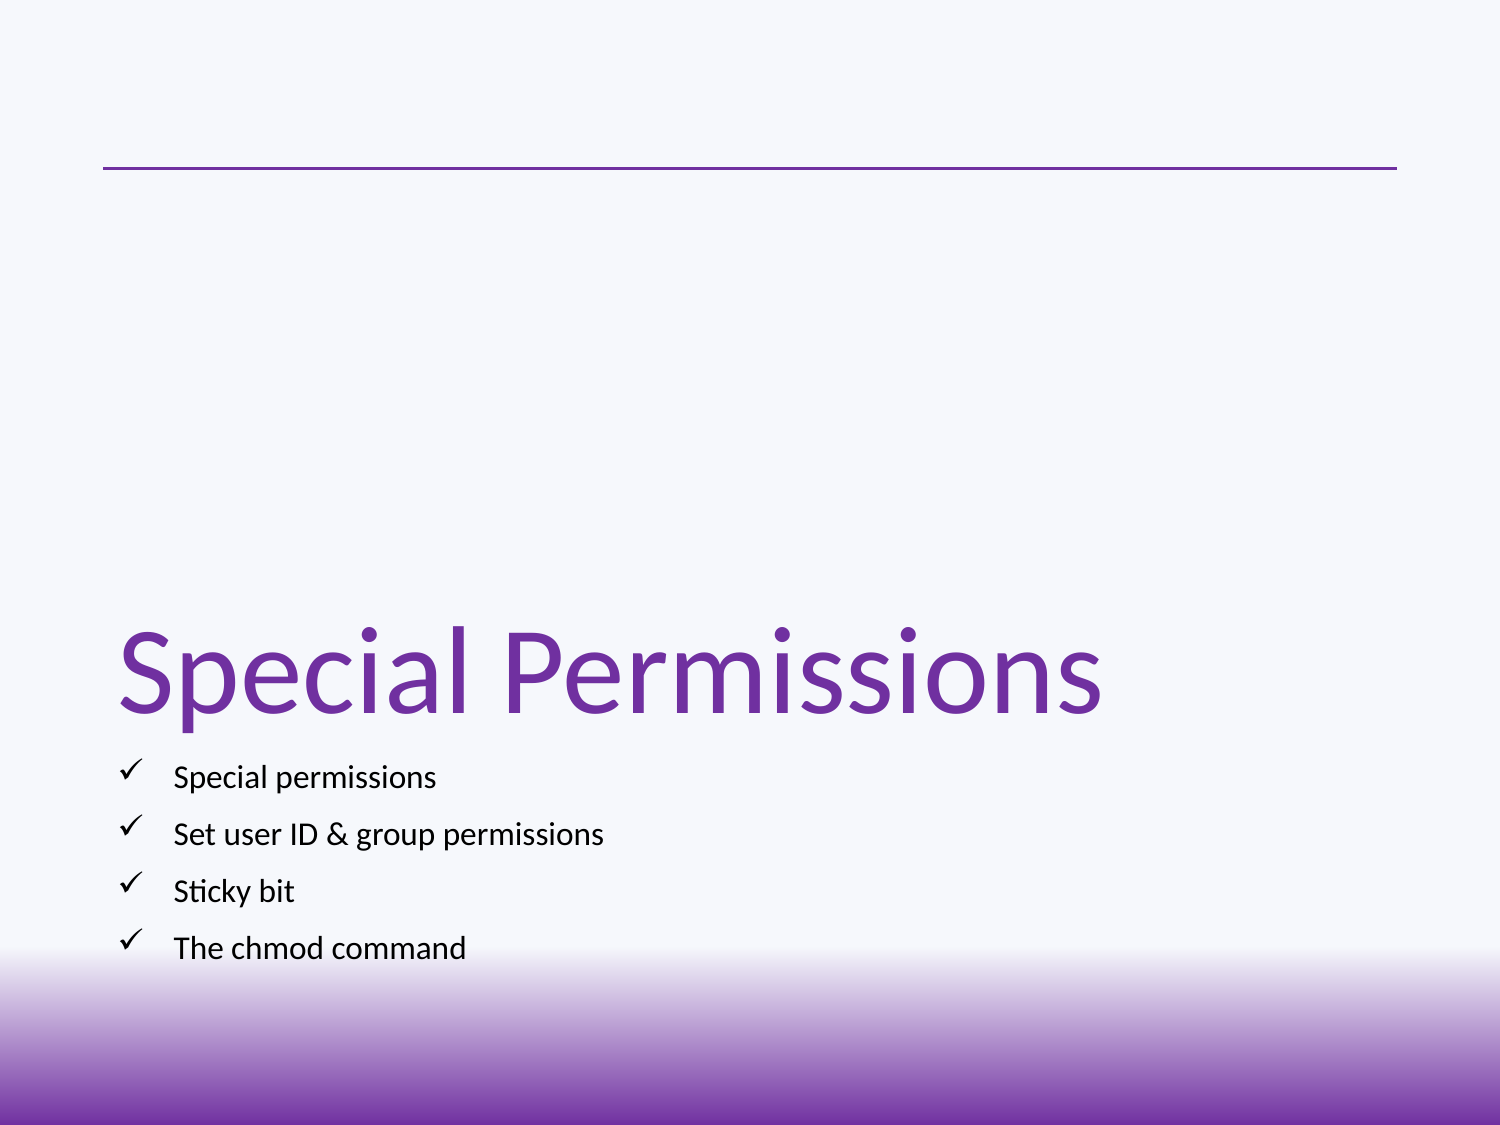

# Special Permissions
Special permissions
Set user ID & group permissions
Sticky bit
The chmod command